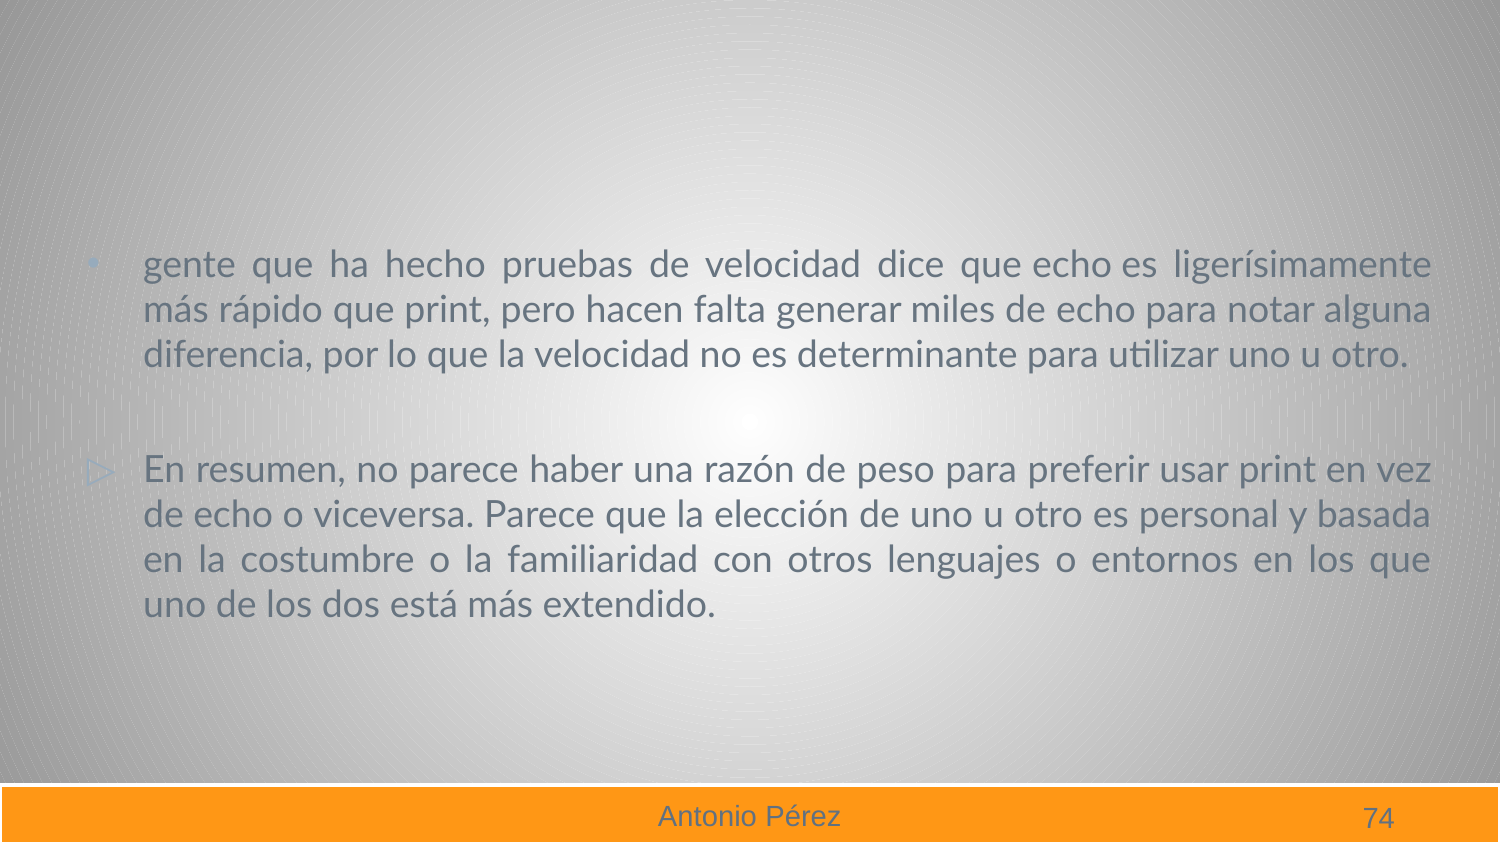

#
gente que ha hecho pruebas de velocidad dice que echo es ligerísimamente más rápido que print, pero hacen falta generar miles de echo para notar alguna diferencia, por lo que la velocidad no es determinante para utilizar uno u otro.

En resumen, no parece haber una razón de peso para preferir usar print en vez de echo o viceversa. Parece que la elección de uno u otro es personal y basada en la costumbre o la familiaridad con otros lenguajes o entornos en los que uno de los dos está más extendido.

74